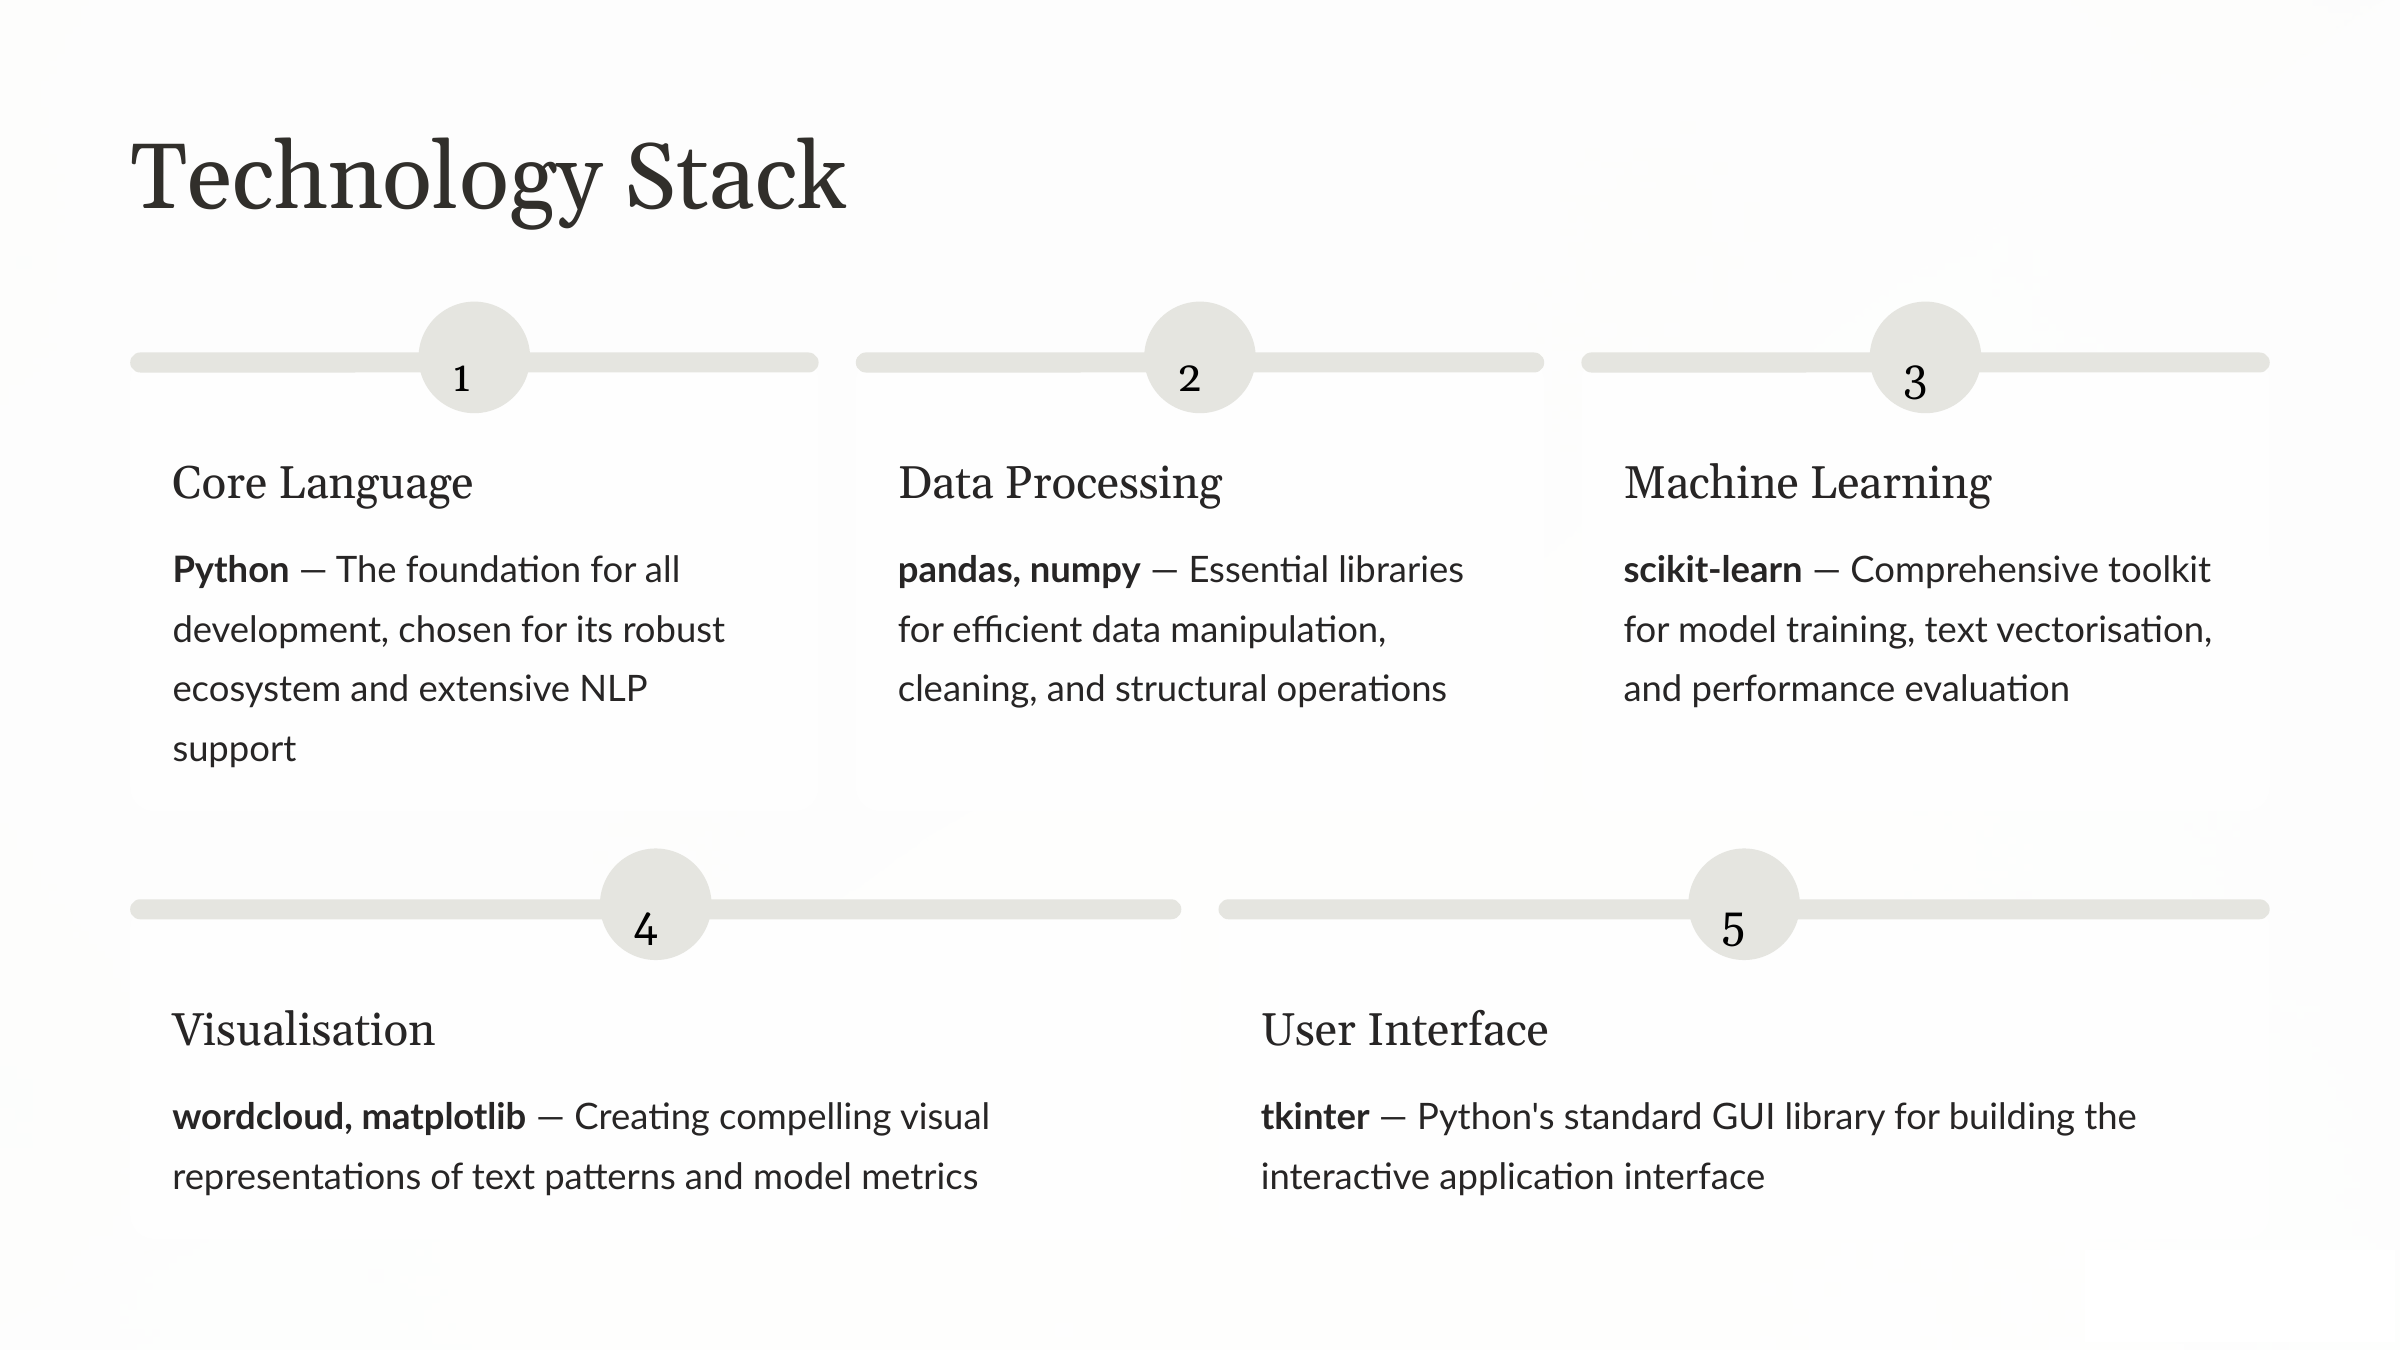

Technology Stack

1
2
3

Core Language
Data Processing
Machine Learning
Python — The foundation for all development, chosen for its robust ecosystem and extensive NLP support
pandas, numpy — Essential libraries for efficient data manipulation, cleaning, and structural operations
scikit-learn — Comprehensive toolkit for model training, text vectorisation, and performance evaluation

4
5

Visualisation
User Interface
wordcloud, matplotlib — Creating compelling visual representations of text patterns and model metrics
tkinter — Python's standard GUI library for building the interactive application interface